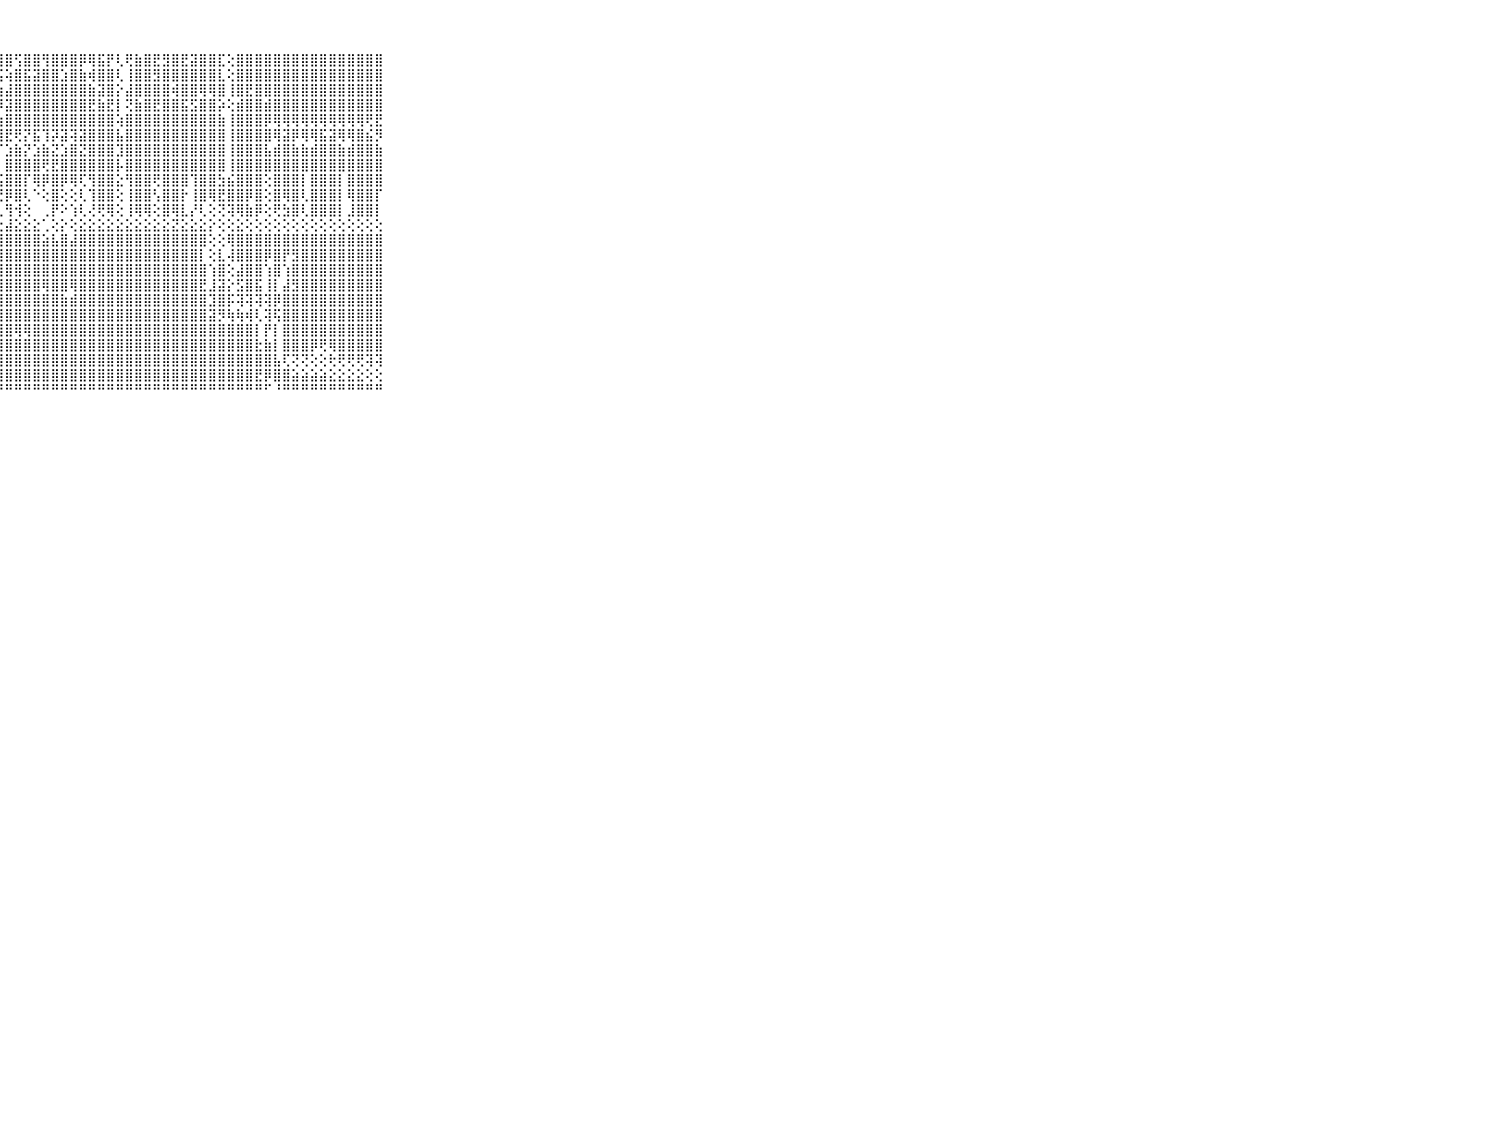

⠀⠀⠀⠀⠀⠀⠀⠀⠀⠀⠀⠀⠀⠀⠀⠀⠀⠀⠀⠀⠕⠅⠀⠀⠀⢅⢕⣿⣿⢫⣿⣿⢻⣿⣿⣿⡿⢿⣯⡟⢇⢟⣷⣿⣟⣻⣿⣟⣽⣿⣿⣏⢕⣿⣿⣿⣿⣿⣿⣿⣿⣿⣿⣿⣿⣿⣿⣿⣿⠀⠀⠀⠀⠀⠀⠀⠀⠀⠀⠀⠀
⠀⠀⠀⠀⠀⠀⠀⠀⠀⠀⠀⠀⠀⠀⠀⠀⠀⠀⠀⠀⢔⢕⠀⠀⠔⢱⣾⣯⢵⣿⣯⣽⣿⣿⣱⣿⣷⢾⣿⣿⢇⢸⣿⣿⣻⣿⣿⣿⣿⣿⣿⣇⢕⣿⣿⣿⣿⣿⣿⣿⣿⣿⣿⣿⣿⣿⣿⣿⣿⠀⠀⠀⠀⠀⠀⠀⠀⠀⠀⠀⠀
⠀⠀⠀⠀⠀⠀⠀⠀⠀⠀⠀⠀⠀⠀⠀⠀⠀⠀⠀⠀⢕⢕⠁⠀⠐⢸⡿⣱⣼⣿⣿⣿⣿⣿⣿⣿⣿⣷⣽⣿⡕⣼⣿⣿⣿⣿⢾⣿⣿⢿⢿⣿⢸⣿⣟⣿⣿⣿⣿⣿⣿⣿⣿⣿⣿⣿⣿⣿⣿⠀⠀⠀⠀⠀⠀⠀⠀⠀⠀⠀⠀
⠀⠀⠀⠀⠀⠀⠀⠀⠀⠀⠀⠀⠀⠀⠀⠀⠀⠀⠀⢁⢕⢕⠀⠐⠅⢸⣻⡿⣽⣿⣿⣿⣿⣿⣿⣿⣿⣟⣷⣟⡇⢝⣷⣿⣟⣿⣿⣯⣫⣿⣿⡵⢕⣾⣿⣿⣾⣿⣿⣿⣿⣿⣿⣿⣿⣿⣿⣿⣿⠀⠀⠀⠀⠀⠀⠀⠀⠀⠀⠀⠀
⠀⠀⠀⠀⠀⠀⠀⠀⠀⠀⠀⠀⠀⠀⠀⠀⠀⠀⢄⢕⢕⢕⢔⢔⢕⢱⣿⣷⣿⣿⣿⣿⣿⣿⣿⣿⣿⣿⣿⣿⢵⣿⣿⣿⣿⣿⣿⣿⣿⣿⣿⣷⢸⣿⣿⣿⡿⢿⢿⢿⢿⢿⢿⢿⢿⢿⢿⢟⣟⠀⠀⠀⠀⠀⠀⠀⠀⠀⠀⠀⠀
⠀⠀⠀⠀⠀⠀⠀⠀⠀⠀⠀⠀⠀⠀⠀⠀⠀⠀⢕⢕⢕⢕⢕⢕⢕⢸⣿⣿⣟⢟⡝⣯⢹⡽⣽⢽⣽⣿⣿⣿⣧⣿⣿⣿⣿⣿⣿⣿⣿⣿⣿⣿⢸⣿⣿⣿⣿⢿⣽⡿⢿⢿⣯⣽⢿⢿⣿⣮⡻⠀⠀⠀⠀⠀⠀⠀⠀⠀⠀⠀⠀
⠀⠀⠀⠀⠀⠀⠀⠀⠀⠀⠀⠀⠀⠀⠀⠀⠀⠀⢕⢕⢕⢕⢕⢕⢕⣸⣿⡏⣱⣷⡝⣱⣷⣝⣱⣿⣝⣿⣿⣿⣹⣿⣿⣿⣿⣿⣿⣿⣿⣿⣿⣿⢸⣿⣿⣿⣧⣾⣿⣷⣷⣾⣿⣿⣷⣾⣿⣿⣷⠀⠀⠀⠀⠀⠀⠀⠀⠀⠀⠀⠀
⠀⠀⠀⠀⠀⠀⠀⠀⠀⠀⠀⠀⠀⠀⠀⠀⢄⢄⢕⢕⢕⢕⢕⢕⢕⣿⣿⡇⣿⣿⣿⣿⢟⣟⣿⣿⣿⣿⣿⣿⡧⣿⣿⣿⣿⣿⣿⣿⣿⣿⣿⣿⢸⣿⣿⣿⣿⣿⣿⣿⣿⣿⣿⣿⣿⣿⣿⣿⣿⠀⠀⠀⠀⠀⠀⠀⠀⠀⠀⠀⠀
⠀⠀⠀⠀⠀⠀⠀⠀⠀⠀⠀⠀⠀⠀⠀⠀⢕⠕⢕⢕⢕⢕⢕⢕⢕⢻⣿⣯⣿⣿⡏⢿⡿⣿⡿⢿⢏⢻⣿⣿⣕⢻⣿⣿⢟⣿⣿⣿⢹⣿⣿⣳⣮⣿⣿⣿⢕⣿⣿⣿⡇⣿⣿⣿⡇⣿⣿⣿⣿⠀⠀⠀⠀⠀⠀⠀⠀⠀⠀⠀⠀
⠀⠀⠀⠀⠀⠀⠀⠀⠀⠀⠀⠀⢀⢀⠄⢁⣱⢕⢕⢕⢕⢕⢕⢕⢕⢸⠟⢟⡿⣿⢇⠑⢕⣿⢕⢕⢇⢹⣿⣿⢕⢸⣿⣿⢣⣿⣿⡗⢸⣿⢿⣟⣿⣿⡿⣿⢕⣿⢿⣿⢇⣿⣿⣿⡇⢿⣿⣿⡏⠀⠀⠀⠀⠀⠀⠀⠀⠀⠀⠀⠀
⠀⠀⠀⠀⠀⠀⠀⠀⠀⠀⠀⠀⠁⠁⠕⠕⢝⢕⢕⢕⢕⢕⢕⢕⢕⢕⠀⢁⢻⢺⢕⠀⢀⡟⠕⢱⢇⢜⢟⢿⢕⢸⢿⢿⢕⣿⢿⣇⡜⢇⢕⢝⢽⢿⣷⡿⢕⢟⣳⣿⢇⣿⣿⣿⡇⣸⣿⣿⡇⠀⠀⠀⠀⠀⠀⠀⠀⠀⠀⠀⠀
⠀⠀⠀⠀⠀⠀⠀⠀⠀⠀⠀⣤⣤⣤⣤⣤⣵⣥⣵⣵⣵⣵⣵⣵⣵⡇⠀⢕⣼⣕⣕⣕⢁⢕⡕⢕⣕⣕⣕⣕⣕⣕⣕⣕⣕⣕⣝⣕⣕⣕⡕⢕⢕⣕⢕⢕⢕⢕⢕⢕⢕⢕⢕⢕⢕⢕⢕⢕⢕⠀⠀⠀⠀⠀⠀⠀⠀⠀⠀⠀⠀
⠀⠀⠀⠀⠀⠀⠀⠀⠀⠀⠀⣿⣿⣿⣿⣿⣿⣿⣿⣿⣿⣿⣿⣿⣿⡷⢕⣾⣿⣿⣿⣿⣵⣧⣿⣼⣿⣿⣿⣿⣿⣿⣿⣿⣿⣿⣿⣿⣿⣿⢕⢕⢿⣿⣿⣿⣿⣿⣿⣿⣿⣿⣿⣿⣿⣿⣿⣿⣿⠀⠀⠀⠀⠀⠀⠀⠀⠀⠀⠀⠀
⠀⠀⠀⠀⠀⠀⠀⠀⠀⠀⠀⣿⣿⣿⣿⣿⣿⣿⣿⣿⣿⣿⣿⣿⣿⣇⢜⣿⣿⣿⣿⣿⣿⣿⣿⣿⣿⣿⣿⣿⣿⣿⣿⣿⣿⣿⣿⣿⣿⡇⢕⣇⢼⣿⣿⣿⡿⣿⡟⣻⣿⣿⣿⣿⣿⣿⣿⣿⣿⠀⠀⠀⠀⠀⠀⠀⠀⠀⠀⠀⠀
⠀⠀⠀⠀⠀⠀⠀⠀⠀⠀⠀⣿⣿⣿⣿⣧⣵⣿⣿⣿⣿⣿⣿⣿⣿⣿⣿⣿⣿⣿⣿⣿⣿⣿⣿⣿⣿⣿⣿⣿⣿⣿⣿⣿⣿⣿⣿⣿⣿⣿⢱⣿⢕⣼⣿⣿⢱⣿⢱⣿⣿⣿⣿⣿⣿⣿⣿⣿⣿⠀⠀⠀⠀⠀⠀⠀⠀⠀⠀⠀⠀
⠀⠀⠀⠀⠀⠀⠀⠀⠀⠀⠀⣿⣿⣿⣿⣿⣿⣿⣿⣿⣿⣿⣿⣿⣿⣿⣿⣿⣿⣿⣿⣿⢿⣿⣿⢿⣿⣿⣿⣿⣿⣿⣿⣿⣿⣿⣿⣿⣿⣟⣸⣽⡕⣫⣿⣯⢸⡇⣼⣻⣿⣿⣿⣿⣿⣿⣿⣿⣿⠀⠀⠀⠀⠀⠀⠀⠀⠀⠀⠀⠀
⠀⠀⠀⠀⠀⠀⠀⠀⠀⠀⠀⣿⢇⣿⣿⣿⣿⢸⣿⣿⣿⣿⡏⣿⣿⣿⣿⣿⣿⣿⣿⣿⣿⣿⣷⣾⣿⣿⣿⣿⣿⣿⣿⣿⣿⣿⣿⣿⣿⣿⣹⣿⡯⢽⢽⢽⢽⡿⣿⣿⣿⣿⣿⣿⣿⣿⣿⣿⣿⠀⠀⠀⠀⠀⠀⠀⠀⠀⠀⠀⠀
⠀⠀⠀⠀⠀⠀⠀⠀⠀⠀⠀⣿⢇⣿⣿⣿⣿⢸⣿⣿⣿⣿⡇⣿⣿⣿⣿⣿⣿⣿⣿⣿⣿⣿⣿⣿⣿⣿⣿⣿⣿⣿⣿⣿⣿⣿⣿⣿⣿⣿⣽⡻⢷⢷⢾⢇⢽⢯⣿⣿⣿⣿⣿⣿⣿⣿⣿⣿⣿⠀⠀⠀⠀⠀⠀⠀⠀⠀⠀⠀⠀
⠀⠀⠀⠀⠀⠀⠀⠀⠀⠀⠀⣷⢕⣷⣿⣿⡝⢸⣽⣽⣿⣿⢕⣿⣻⣿⣿⣿⣿⢿⢿⣿⣿⣿⣿⣿⣿⣿⣿⣿⣿⣿⣿⣿⣿⣿⣿⣿⣿⣿⣿⣿⣿⣿⣿⡇⡟⡇⣿⣿⣿⣿⣿⣿⣿⣿⣿⣿⣿⠀⠀⠀⠀⠀⠀⠀⠀⠀⠀⠀⠀
⠀⠀⠀⠀⠀⠀⠀⠀⠀⠀⠀⣿⡇⣿⣿⣿⡇⣸⣿⣿⣿⣿⢕⣿⣿⣿⣿⣿⣿⣿⣿⣿⣿⣿⣿⣿⣿⣿⣿⣿⣿⣿⣿⣿⣿⣿⣿⣿⣿⣿⣿⣿⣿⣿⣿⣗⣷⡇⣿⣿⣿⡿⢟⢿⣿⣿⣿⣿⣿⠀⠀⠀⠀⠀⠀⠀⠀⠀⠀⠀⠀
⠀⠀⠀⠀⠀⠀⠀⠀⠀⠀⠀⣿⢕⣿⣿⣿⢇⣿⣿⣿⣿⣿⢕⣿⣿⣿⣿⣿⣿⣿⣿⣿⣿⣿⣿⣿⣿⣿⣿⣿⣿⣿⣿⣿⣿⣿⣿⣿⣿⣿⣿⣿⣿⣿⣿⣿⣿⣧⢏⢝⢝⢕⢕⢗⢟⢟⢟⢽⢽⠀⠀⠀⠀⠀⠀⠀⠀⠀⠀⠀⠀
⠀⠀⠀⠀⠀⠀⠀⠀⠀⠀⠀⢟⢕⣵⣵⣵⢕⣵⣧⣽⣝⣻⣕⣿⣿⣿⣿⣿⣿⣿⣿⣿⣿⣿⣿⣿⣿⣿⣿⣿⣿⣿⣿⣿⣿⣿⣿⣿⣿⣿⣿⣿⣿⣿⣿⣟⡿⣿⣿⣵⣵⣵⣵⣕⣕⣕⣕⢕⢕⠀⠀⠀⠀⠀⠀⠀⠀⠀⠀⠀⠀
⠀⠀⠀⠀⠀⠀⠀⠀⠀⠀⠀⠛⠑⠛⠛⠛⠘⠛⠛⠛⠛⠛⠛⠛⠛⠛⠛⠛⠛⠛⠛⠛⠛⠛⠛⠛⠛⠛⠛⠛⠛⠛⠛⠛⠛⠛⠛⠛⠛⠛⠛⠛⠛⠛⠛⠛⠋⠘⠛⠛⠛⠛⠛⠛⠛⠛⠛⠛⠛⠀⠀⠀⠀⠀⠀⠀⠀⠀⠀⠀⠀